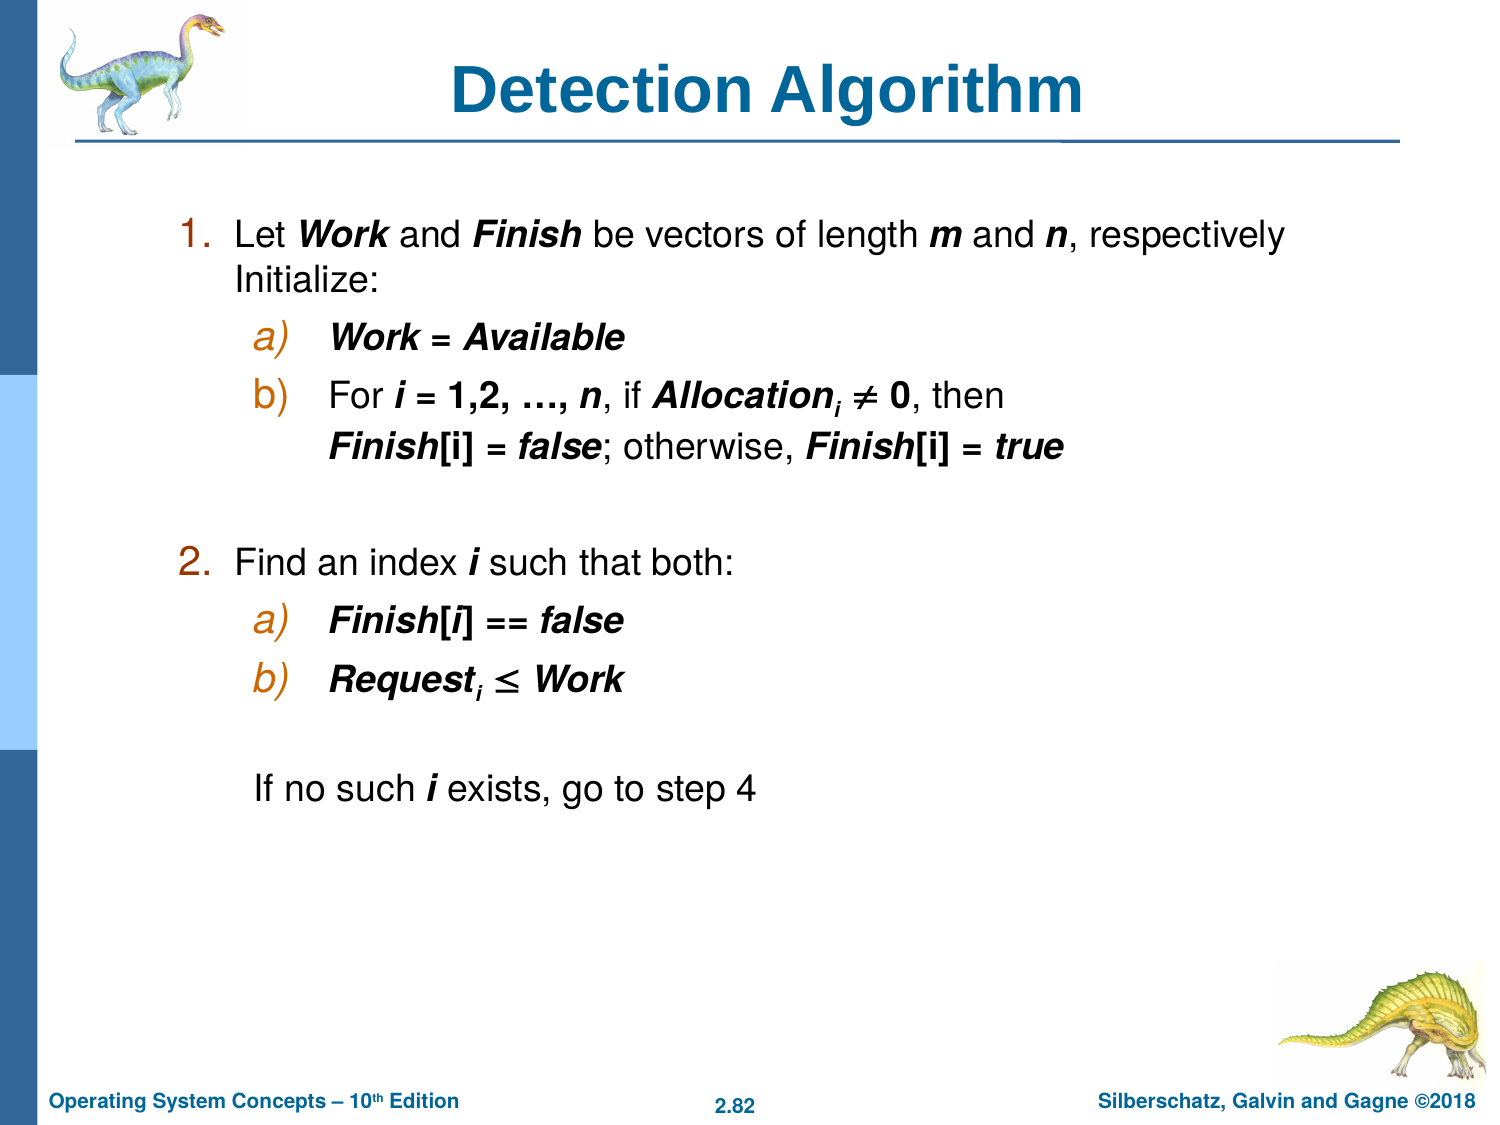

# Detection Algorithm
Let Work and Finish be vectors of length m and n, respectively Initialize:
 Work = Available
 For i = 1,2, …, n, if Allocationi ≠ 0, then
 Finish[i] = false; otherwise, Finish[i] = true

Find an index i such that both:
 Finish[i] == false
 Requesti ≤ Work
If no such i exists, go to step 4